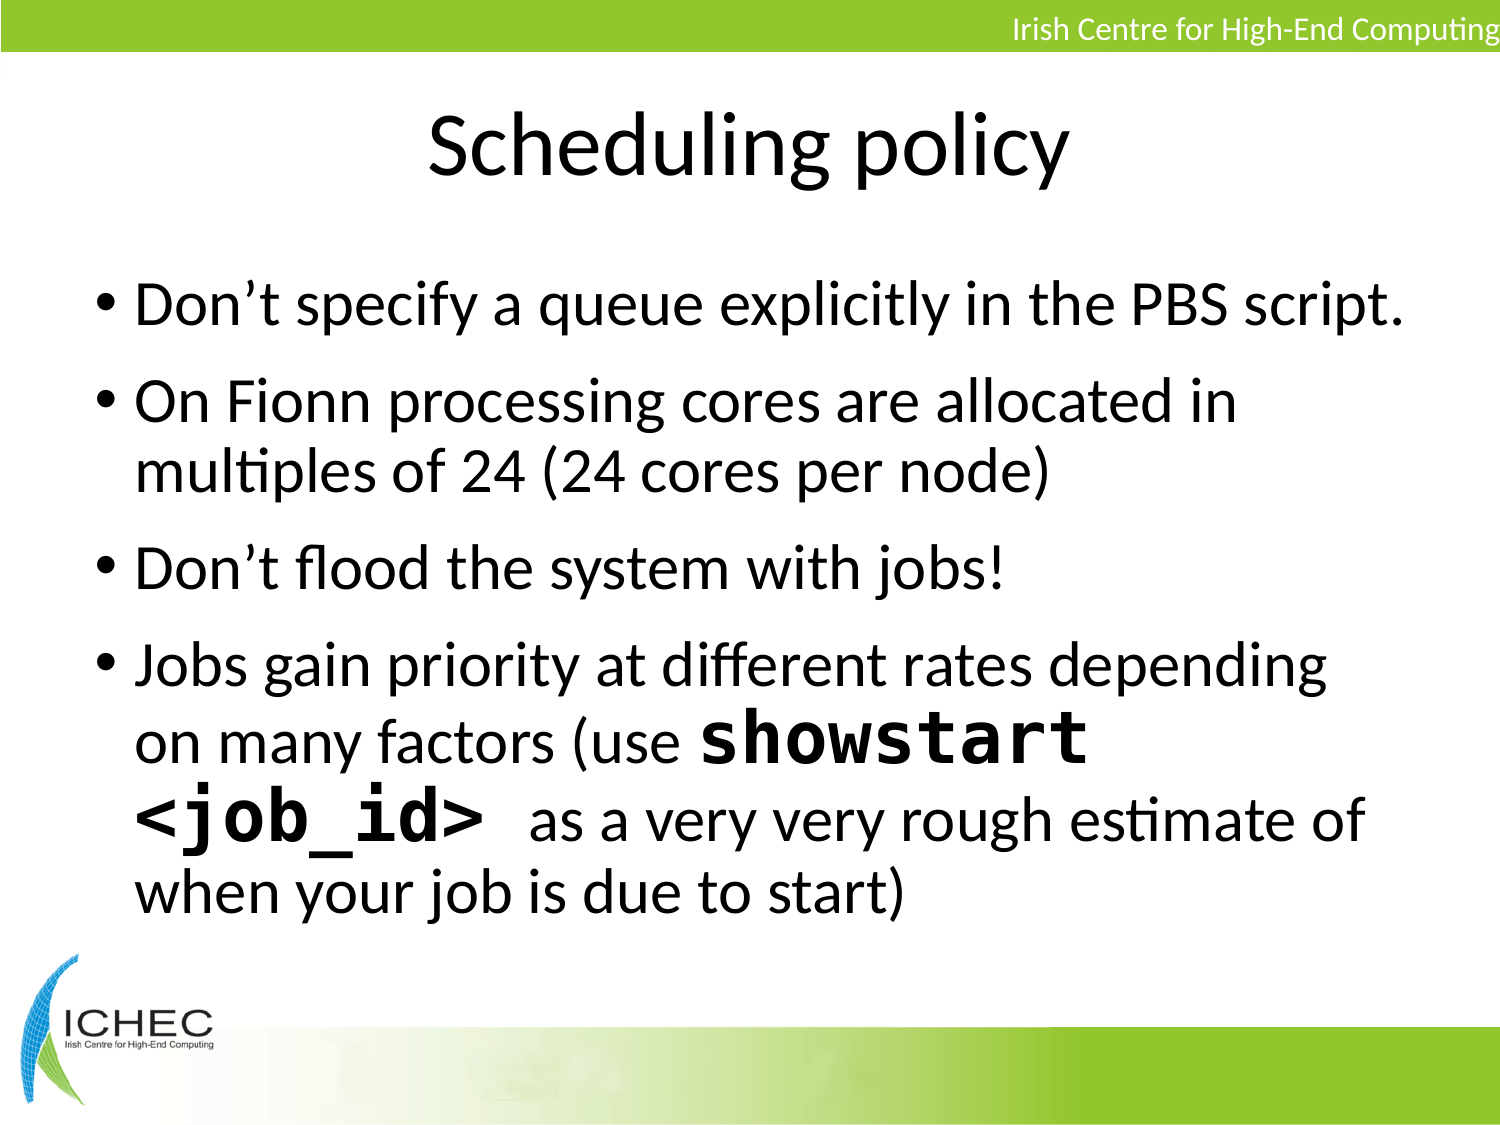

# Scheduling policy
Don’t specify a queue explicitly in the PBS script.
On Fionn processing cores are allocated in multiples of 24 (24 cores per node)
Don’t flood the system with jobs!
Jobs gain priority at different rates depending on many factors (use showstart <job_id> as a very very rough estimate of when your job is due to start)